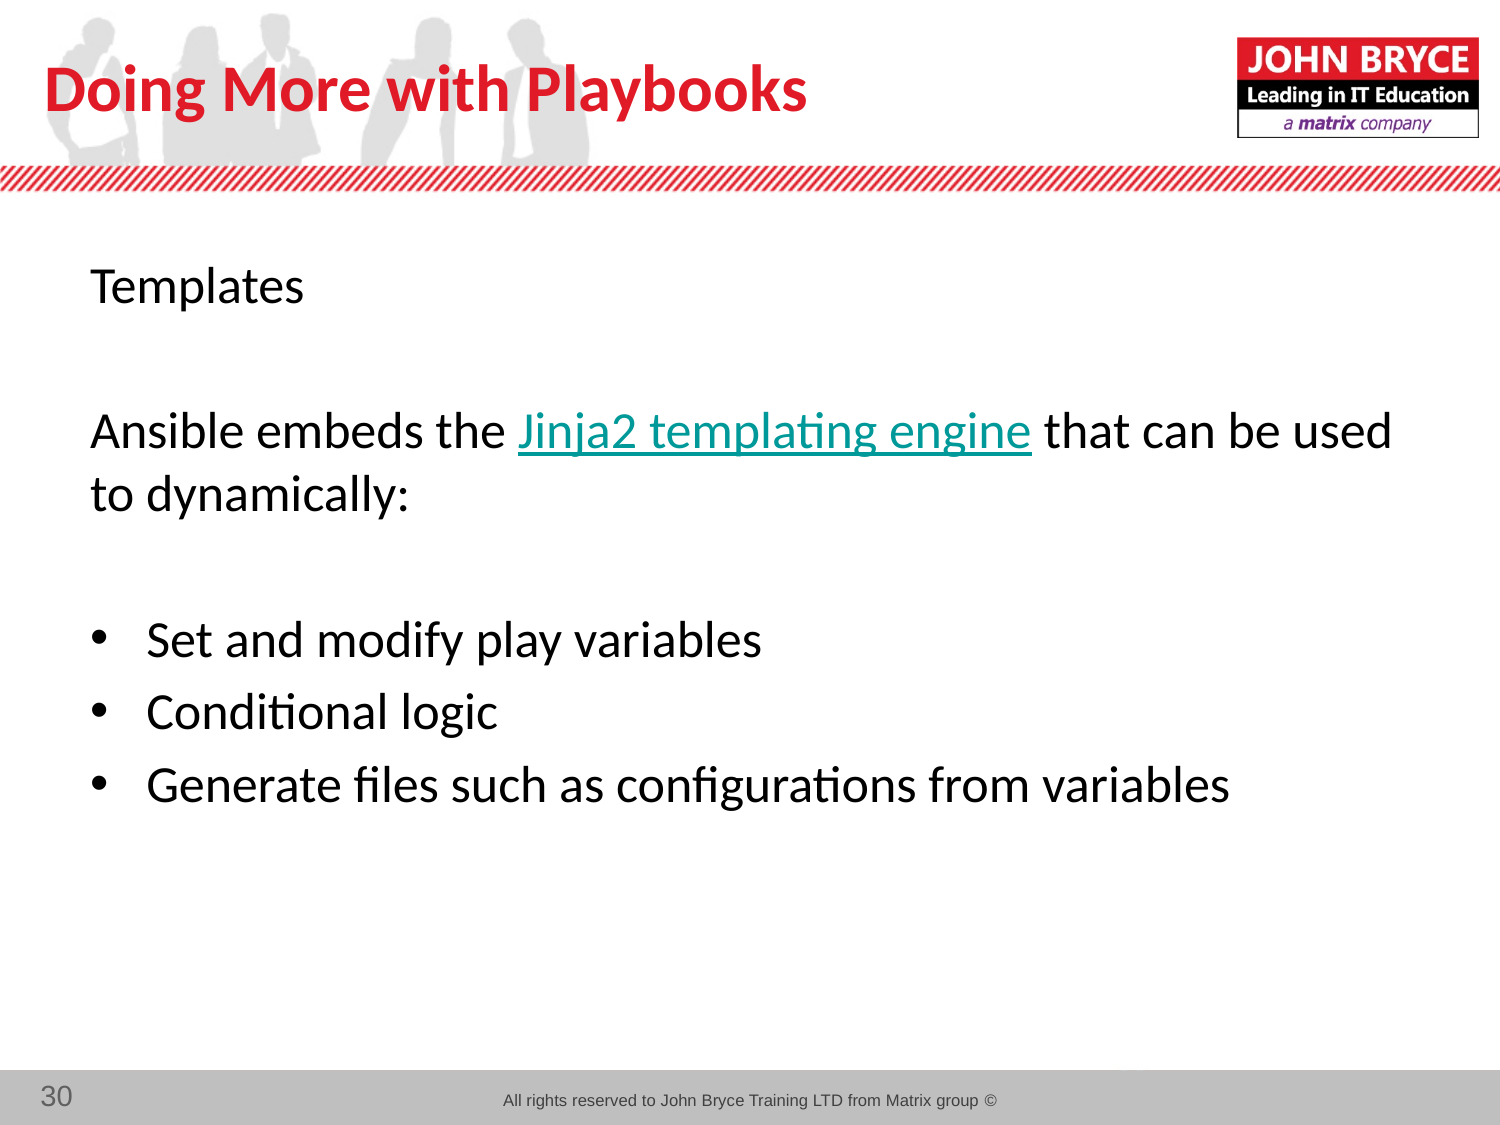

# Doing More with Playbooks
Templates

Ansible embeds the Jinja2 templating engine that can be used to dynamically:

Set and modify play variables
Conditional logic
Generate files such as configurations from variables